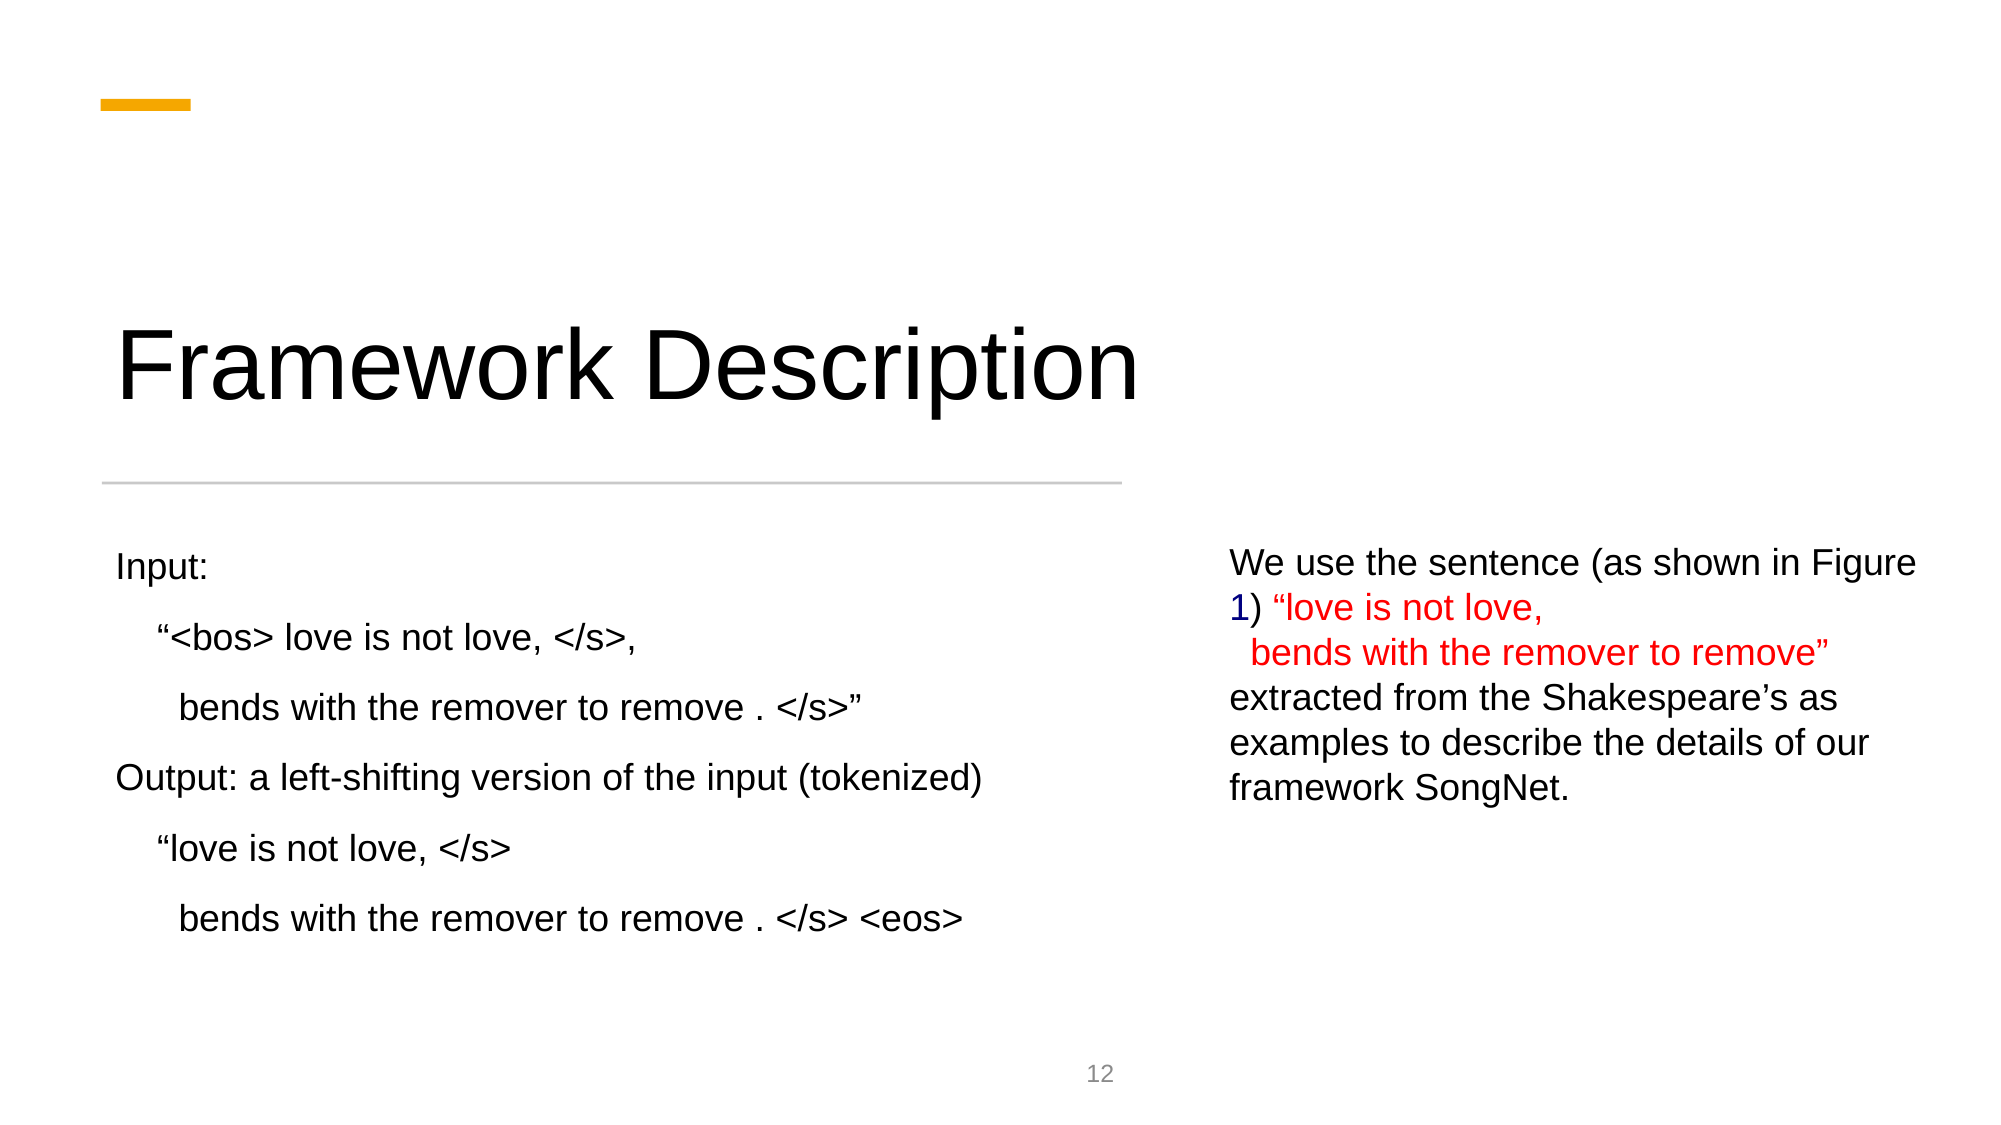

# Framework Description

Input:
    “<bos> love is not love, </s>,
      bends with the remover to remove . </s>”
Output: a left-shifting version of the input (tokenized)
    “love is not love, </s>
      bends with the remover to remove . </s> <eos>
We use the sentence (as shown in Figure 1) “love is not love,
  bends with the remover to remove”
extracted from the Shakespeare’s as examples to describe the details of our framework SongNet.
12